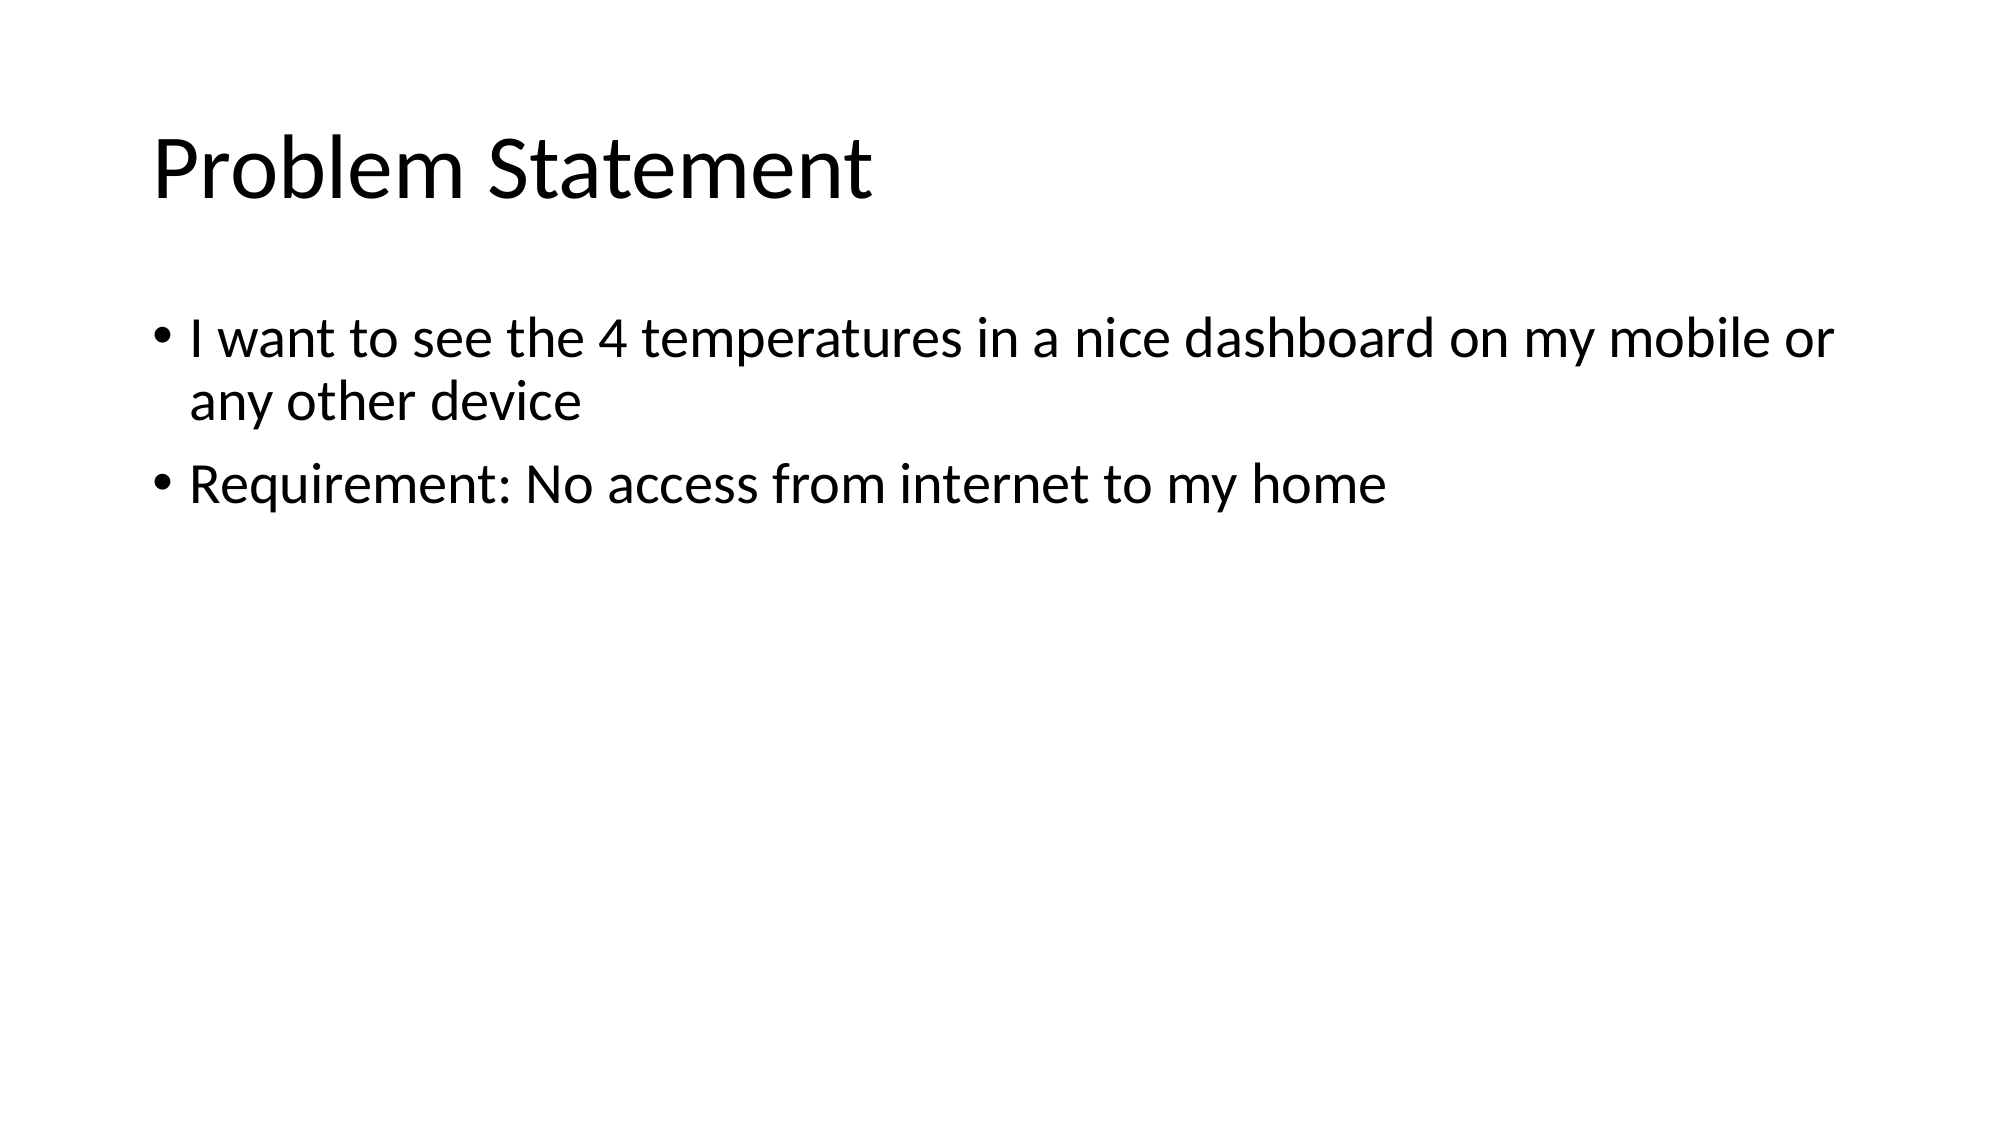

# Problem Statement
I want to see the 4 temperatures in a nice dashboard on my mobile or any other device
Requirement: No access from internet to my home